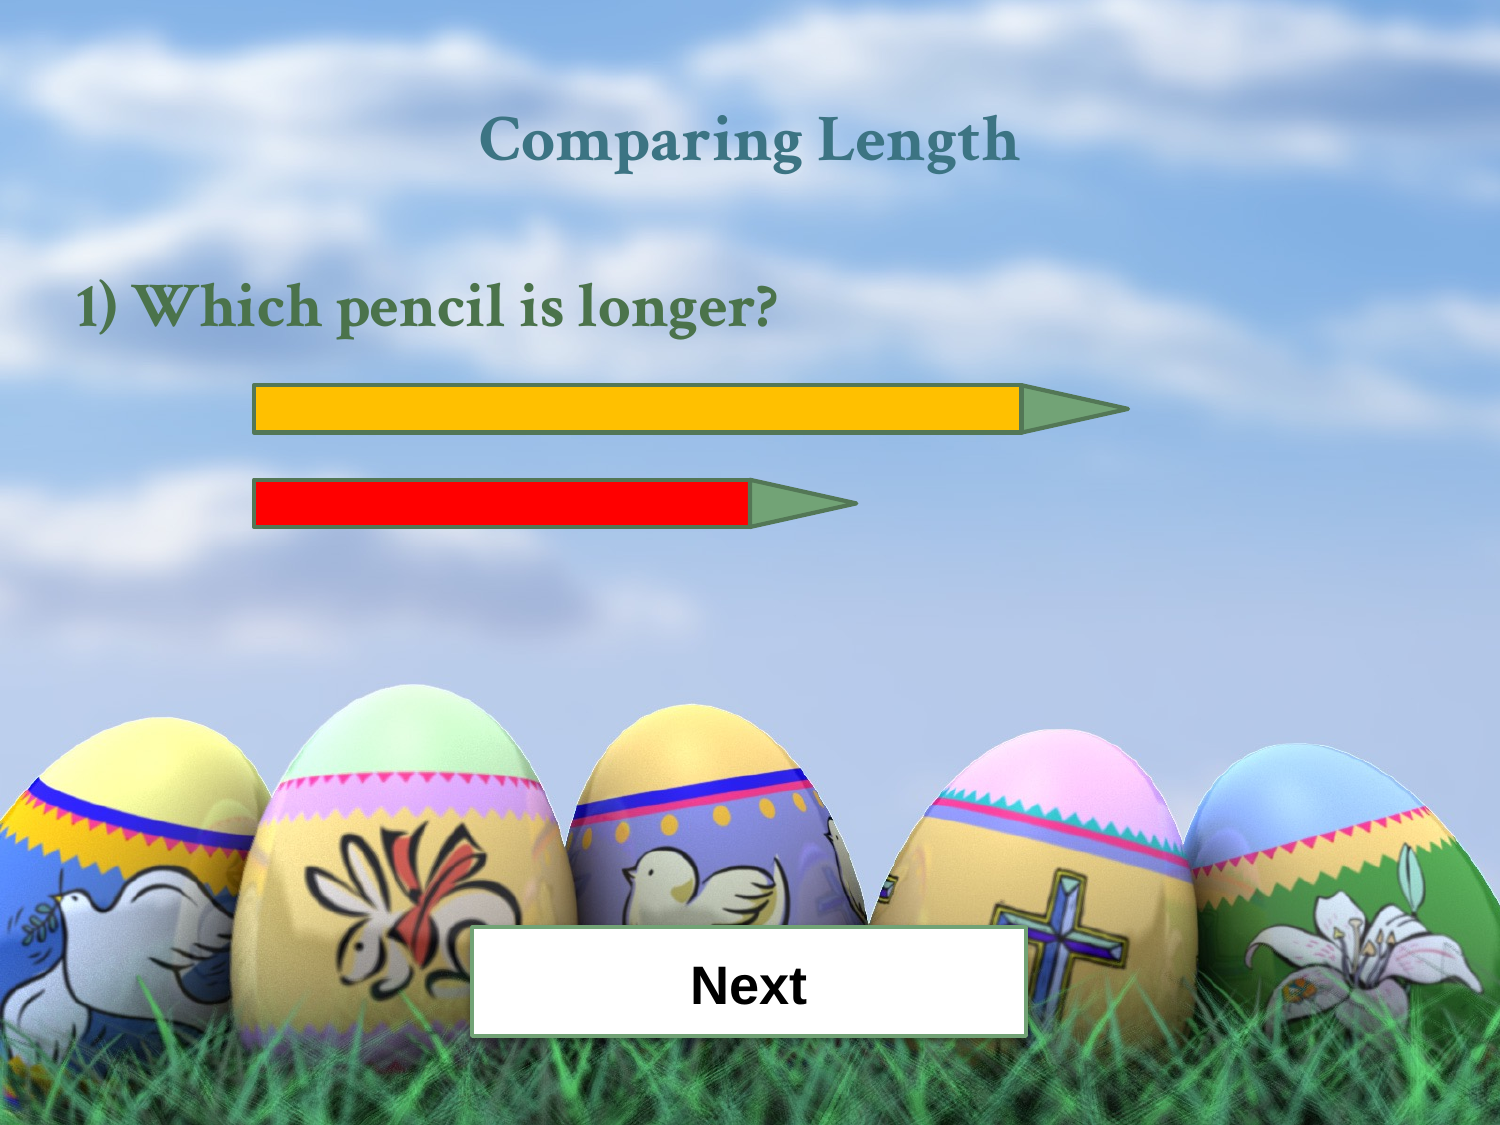

# Comparing Length
1) Which pencil is longer?

Next